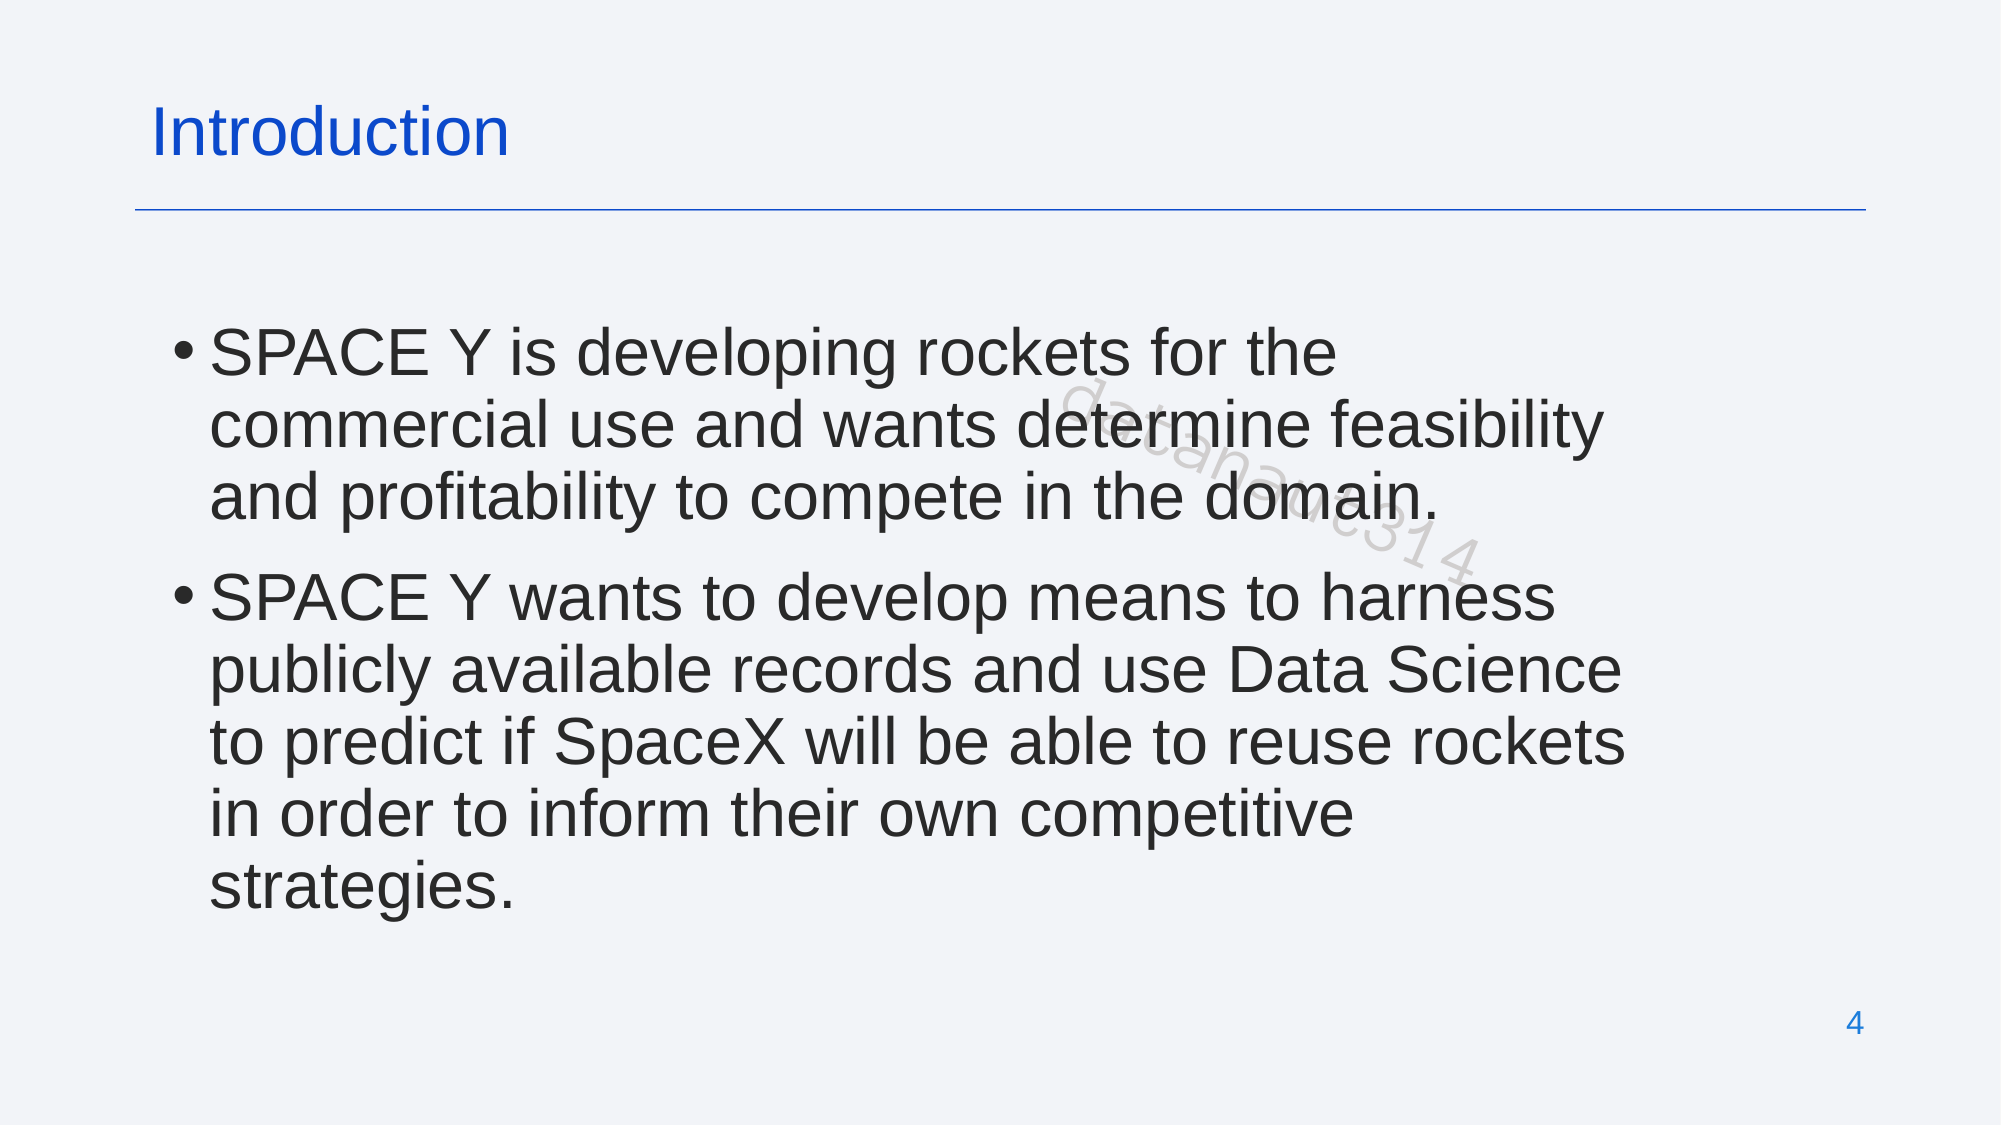

Introduction
SPACE Y is developing rockets for the commercial use and wants determine feasibility and profitability to compete in the domain.
SPACE Y wants to develop means to harness publicly available records and use Data Science to predict if SpaceX will be able to reuse rockets in order to inform their own competitive strategies.
4